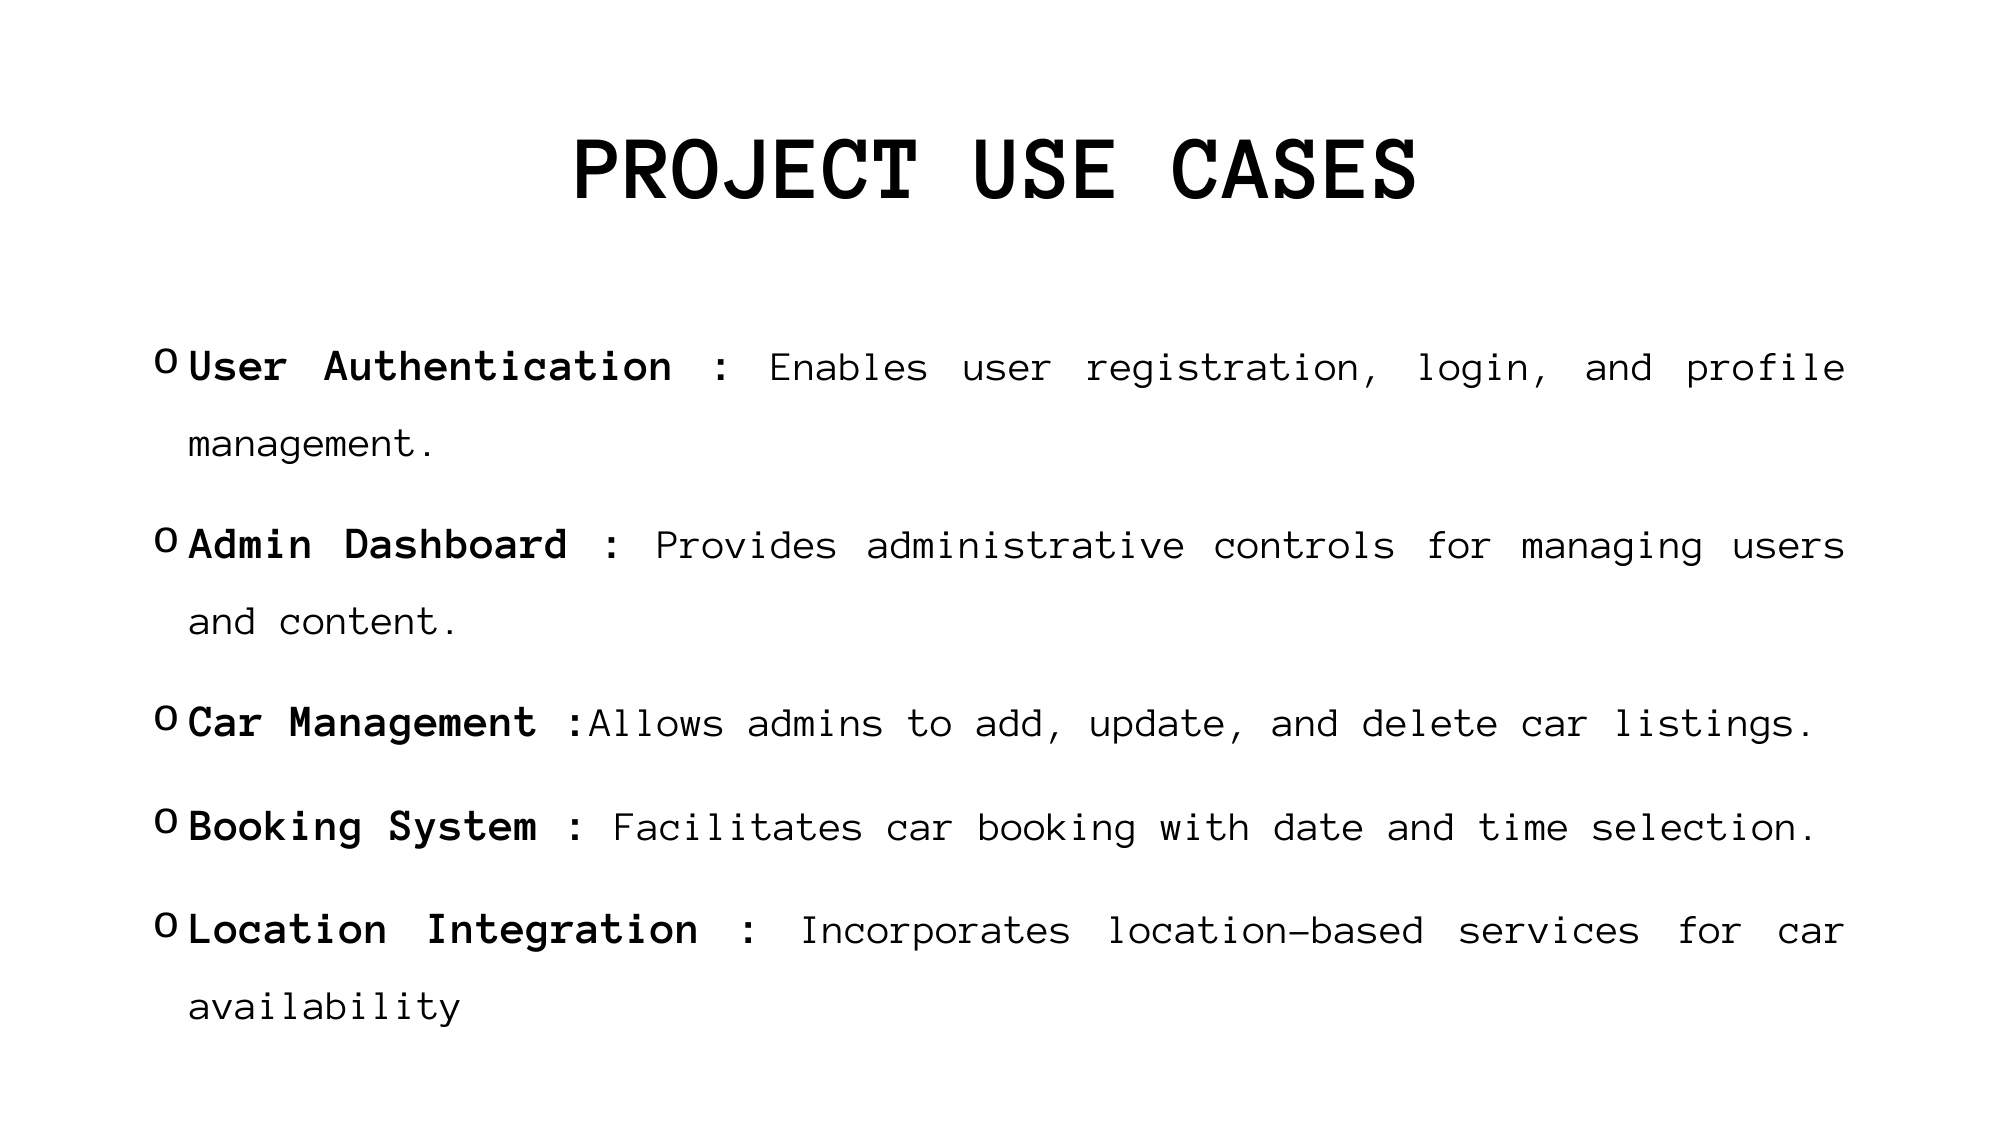

# PROJECT USE CASES
User Authentication : Enables user registration, login, and profile management.
Admin Dashboard : Provides administrative controls for managing users and content.
Car Management :Allows admins to add, update, and delete car listings.
Booking System : Facilitates car booking with date and time selection.
Location Integration : Incorporates location-based services for car availability